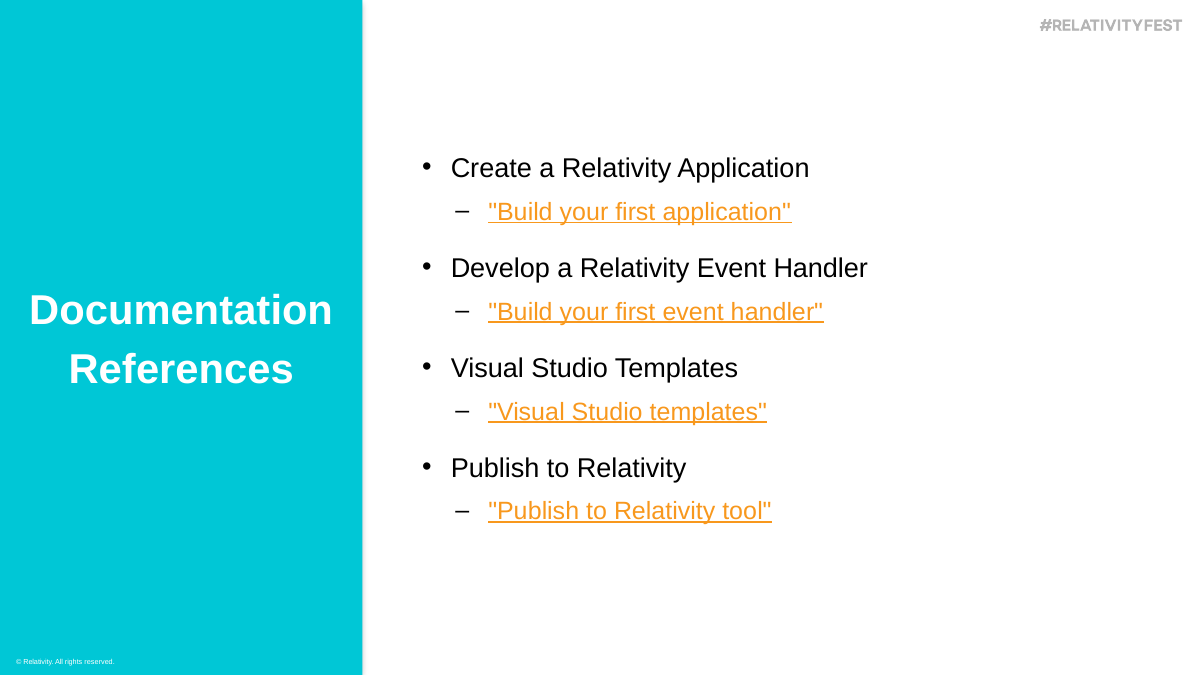

Create a Relativity Application
"Build your first application"
Develop a Relativity Event Handler
"Build your first event handler"
Visual Studio Templates
"Visual Studio templates"
Publish to Relativity
"Publish to Relativity tool"
Documentation
References